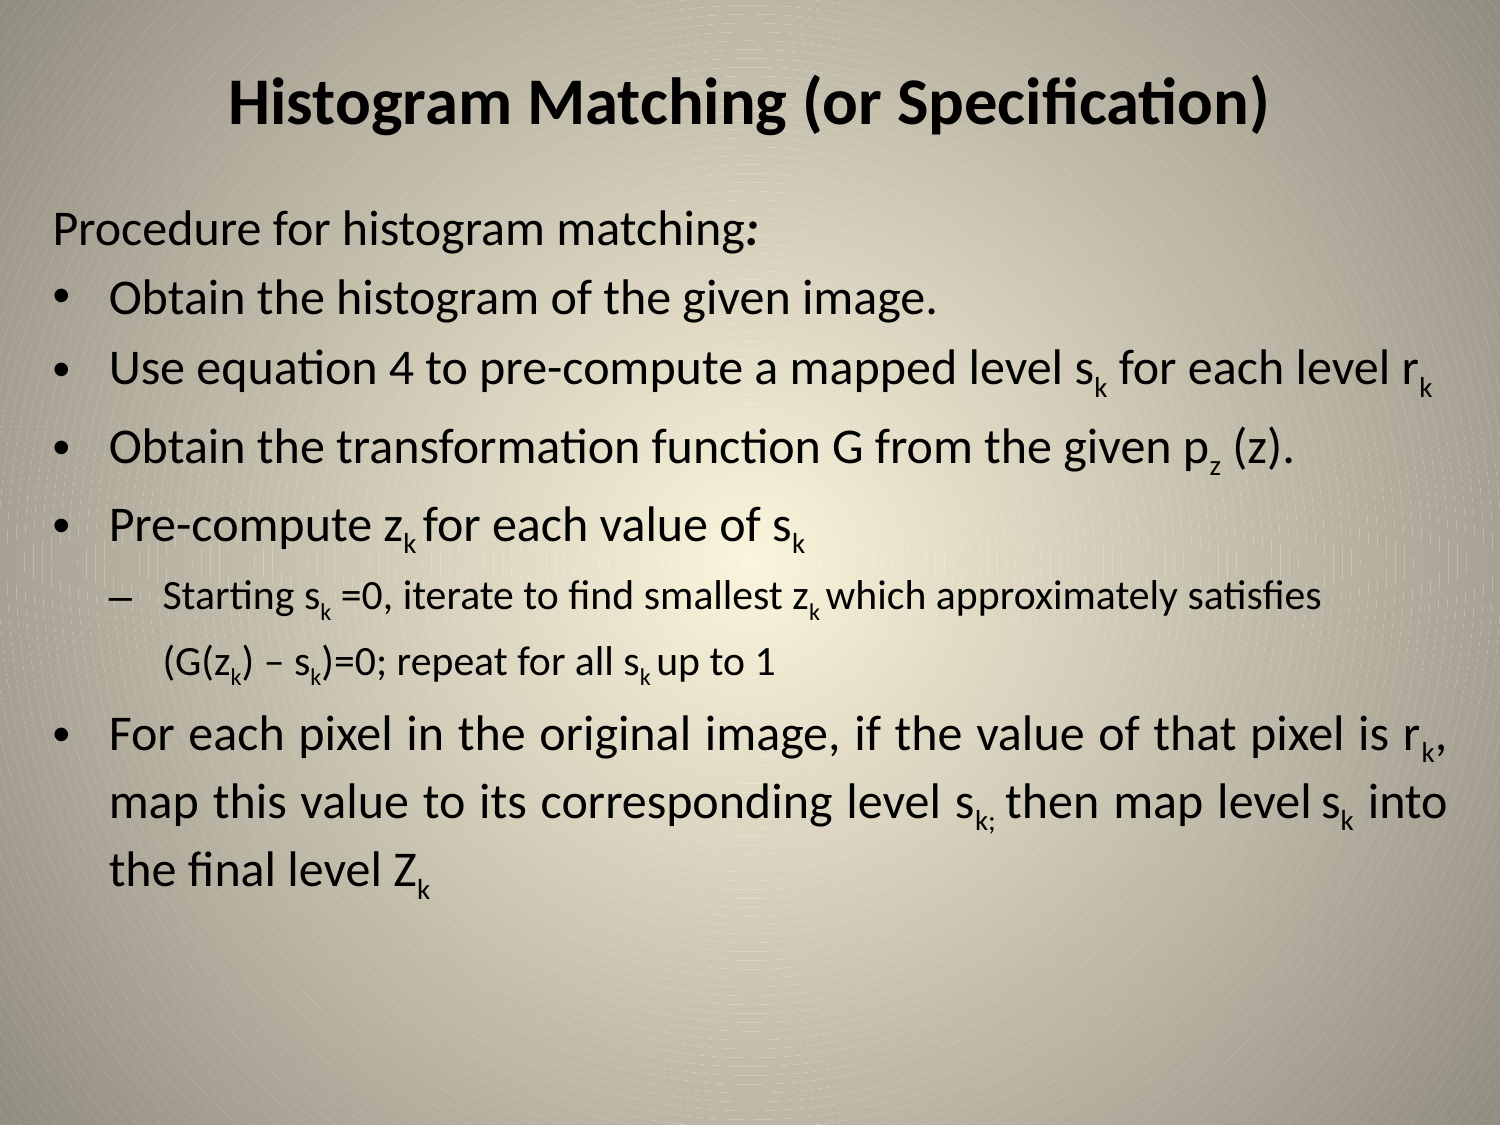

# Histogram Matching (or Specification)
Procedure for histogram matching:
Obtain the histogram of the given image.
Use equation 4 to pre-compute a mapped level sk for each level rk
Obtain the transformation function G from the given pz (z).
Pre-compute zk for each value of sk
Starting sk =0, iterate to find smallest zk which approximately satisfies
	(G(zk) – sk)=0; repeat for all sk up to 1
For each pixel in the original image, if the value of that pixel is rk, map this value to its corresponding level sk; then map level sk into the final level Zk